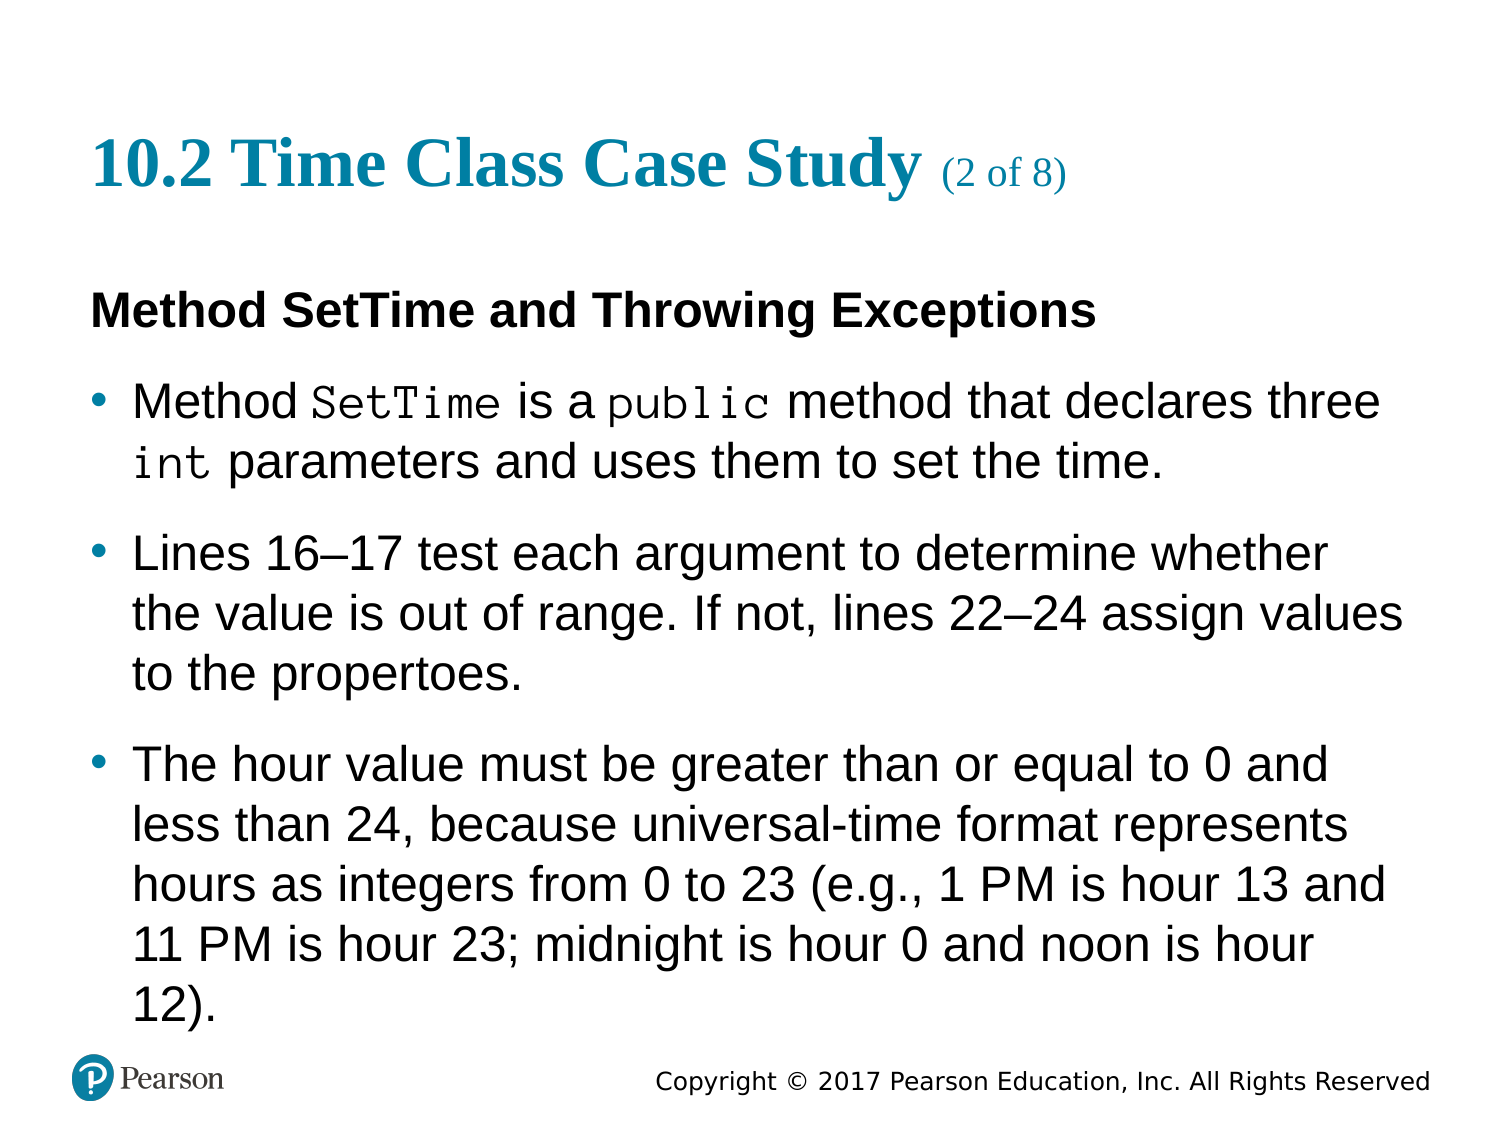

# 10.2 Time Class Case Study (2 of 8)
Method SetTime and Throwing Exceptions
Method SetTime is a public method that declares three int parameters and uses them to set the time.
Lines 16–17 test each argument to determine whether the value is out of range. If not, lines 22–24 assign values to the propertoes.
The hour value must be greater than or equal to 0 and less than 24, because universal-time format represents hours as integers from 0 to 23 (e.g., 1 P M is hour 13 and 11 P M is hour 23; midnight is hour 0 and noon is hour 12).